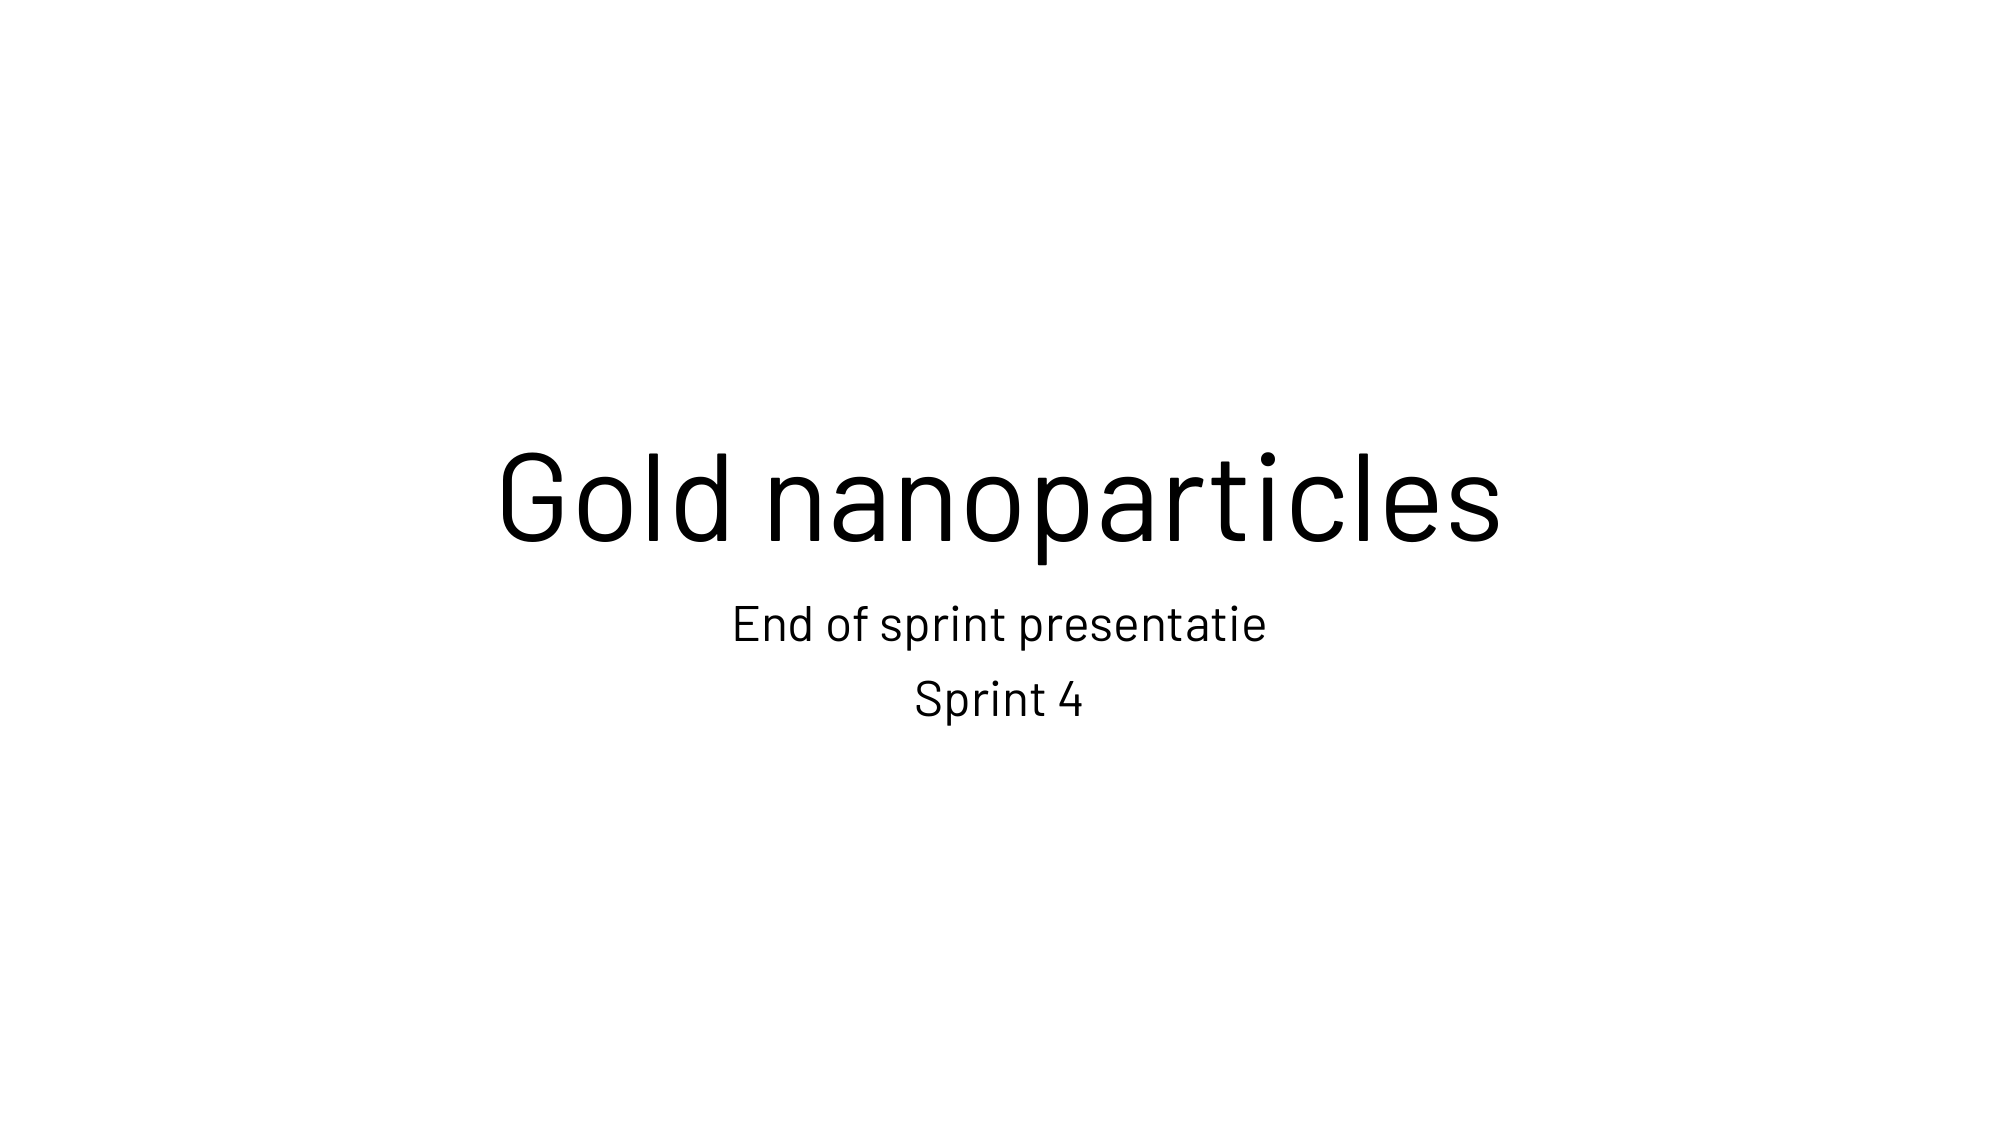

# Gold nanoparticles
End of sprint presentatie
Sprint 4